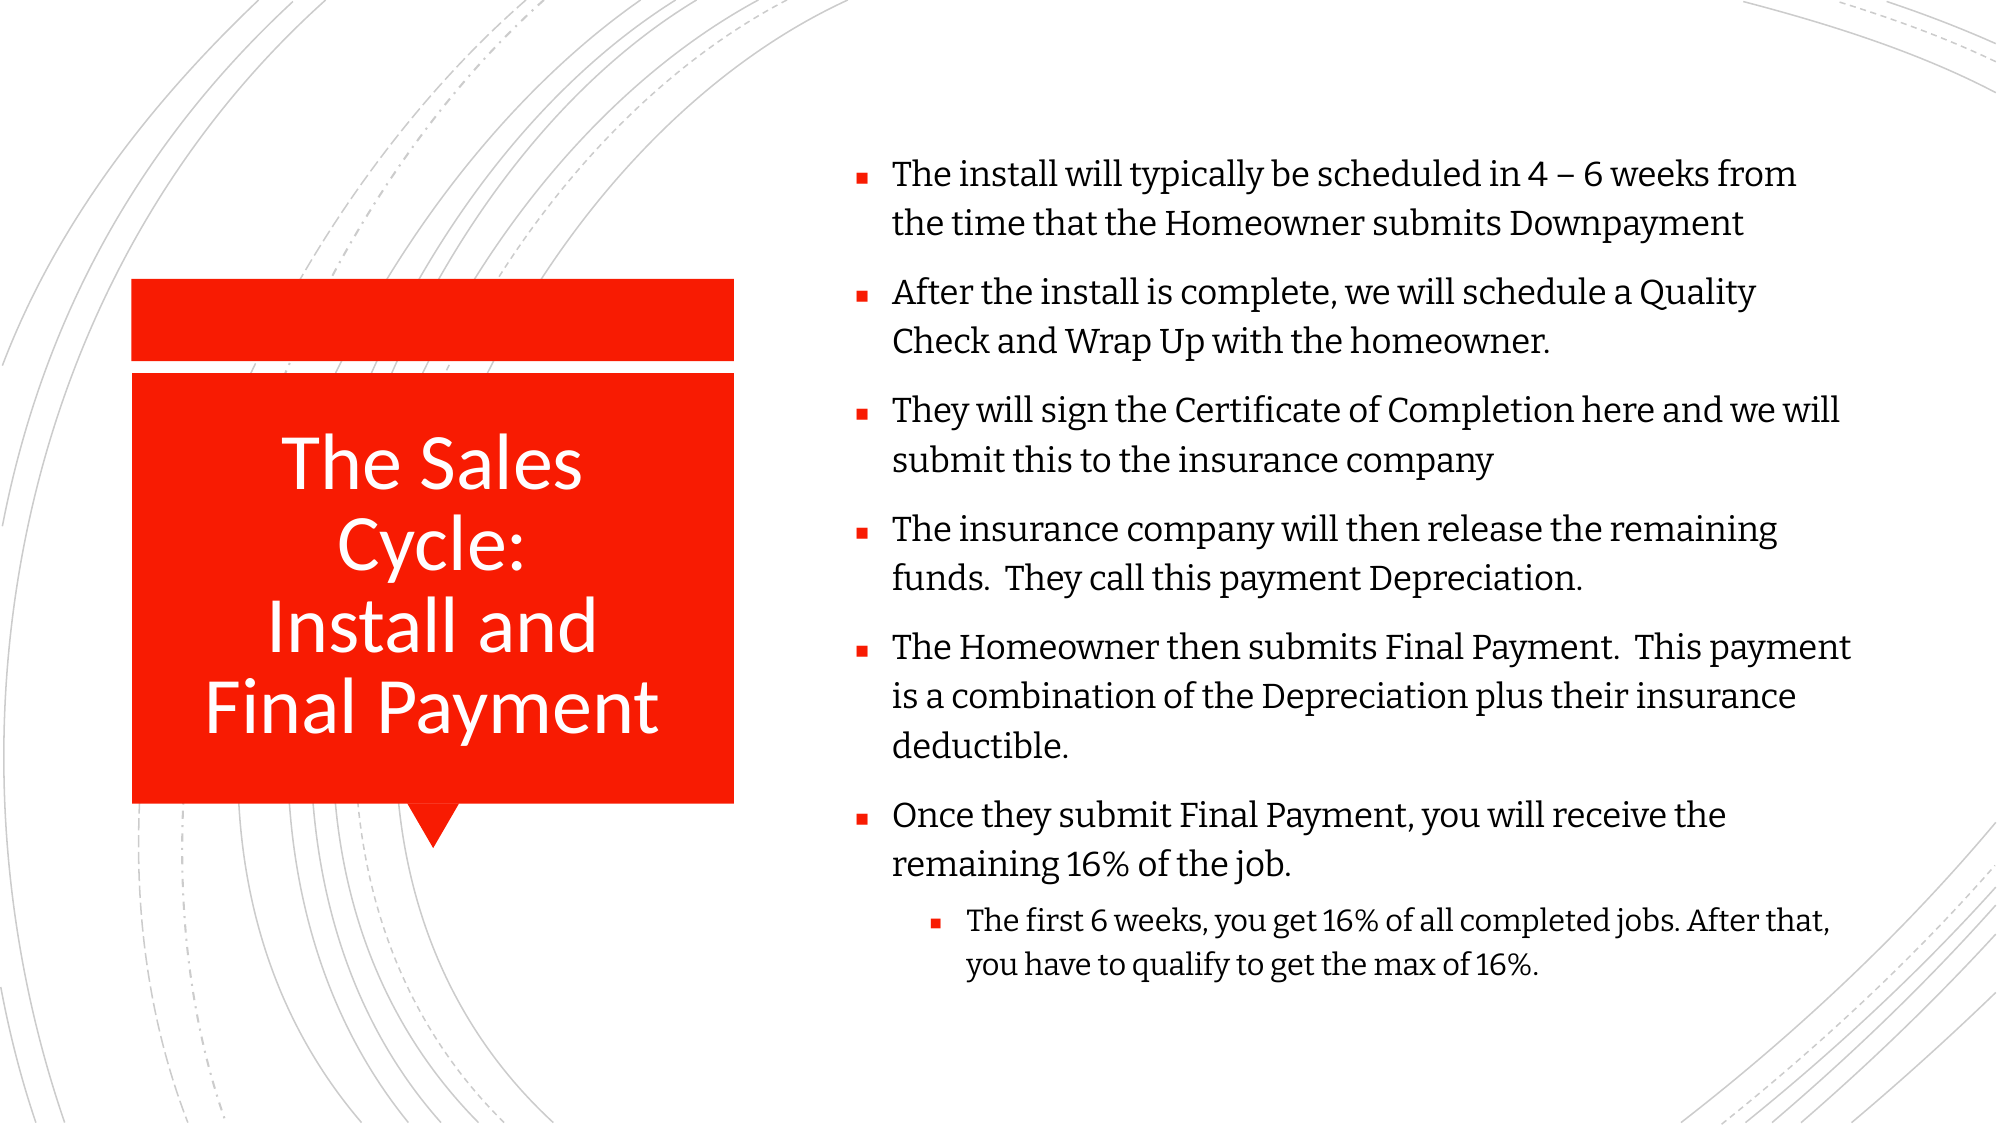

The install will typically be scheduled in 4 – 6 weeks from the time that the Homeowner submits Downpayment
After the install is complete, we will schedule a Quality Check and Wrap Up with the homeowner.
They will sign the Certificate of Completion here and we will submit this to the insurance company
The insurance company will then release the remaining funds.  They call this payment Depreciation.
The Homeowner then submits Final Payment.  This payment is a combination of the Depreciation plus their insurance deductible.
Once they submit Final Payment, you will receive the remaining 16% of the job.
The first 6 weeks, you get 16% of all completed jobs. After that, you have to qualify to get the max of 16%.
# The Sales Cycle: Install and Final Payment